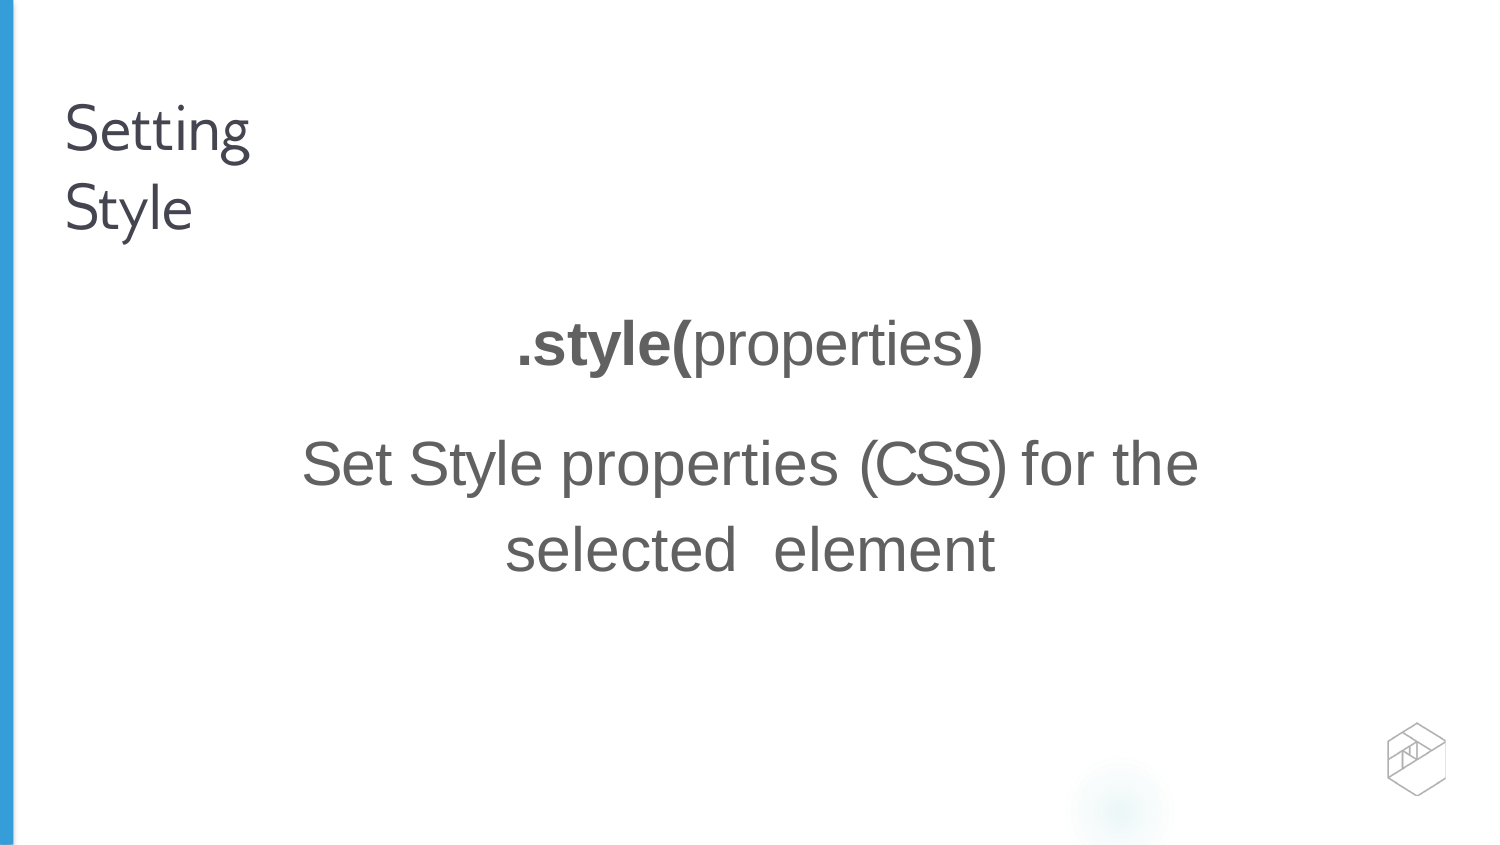

# Setting Style
.style(properties)
Set Style properties (CSS) for the selected  element